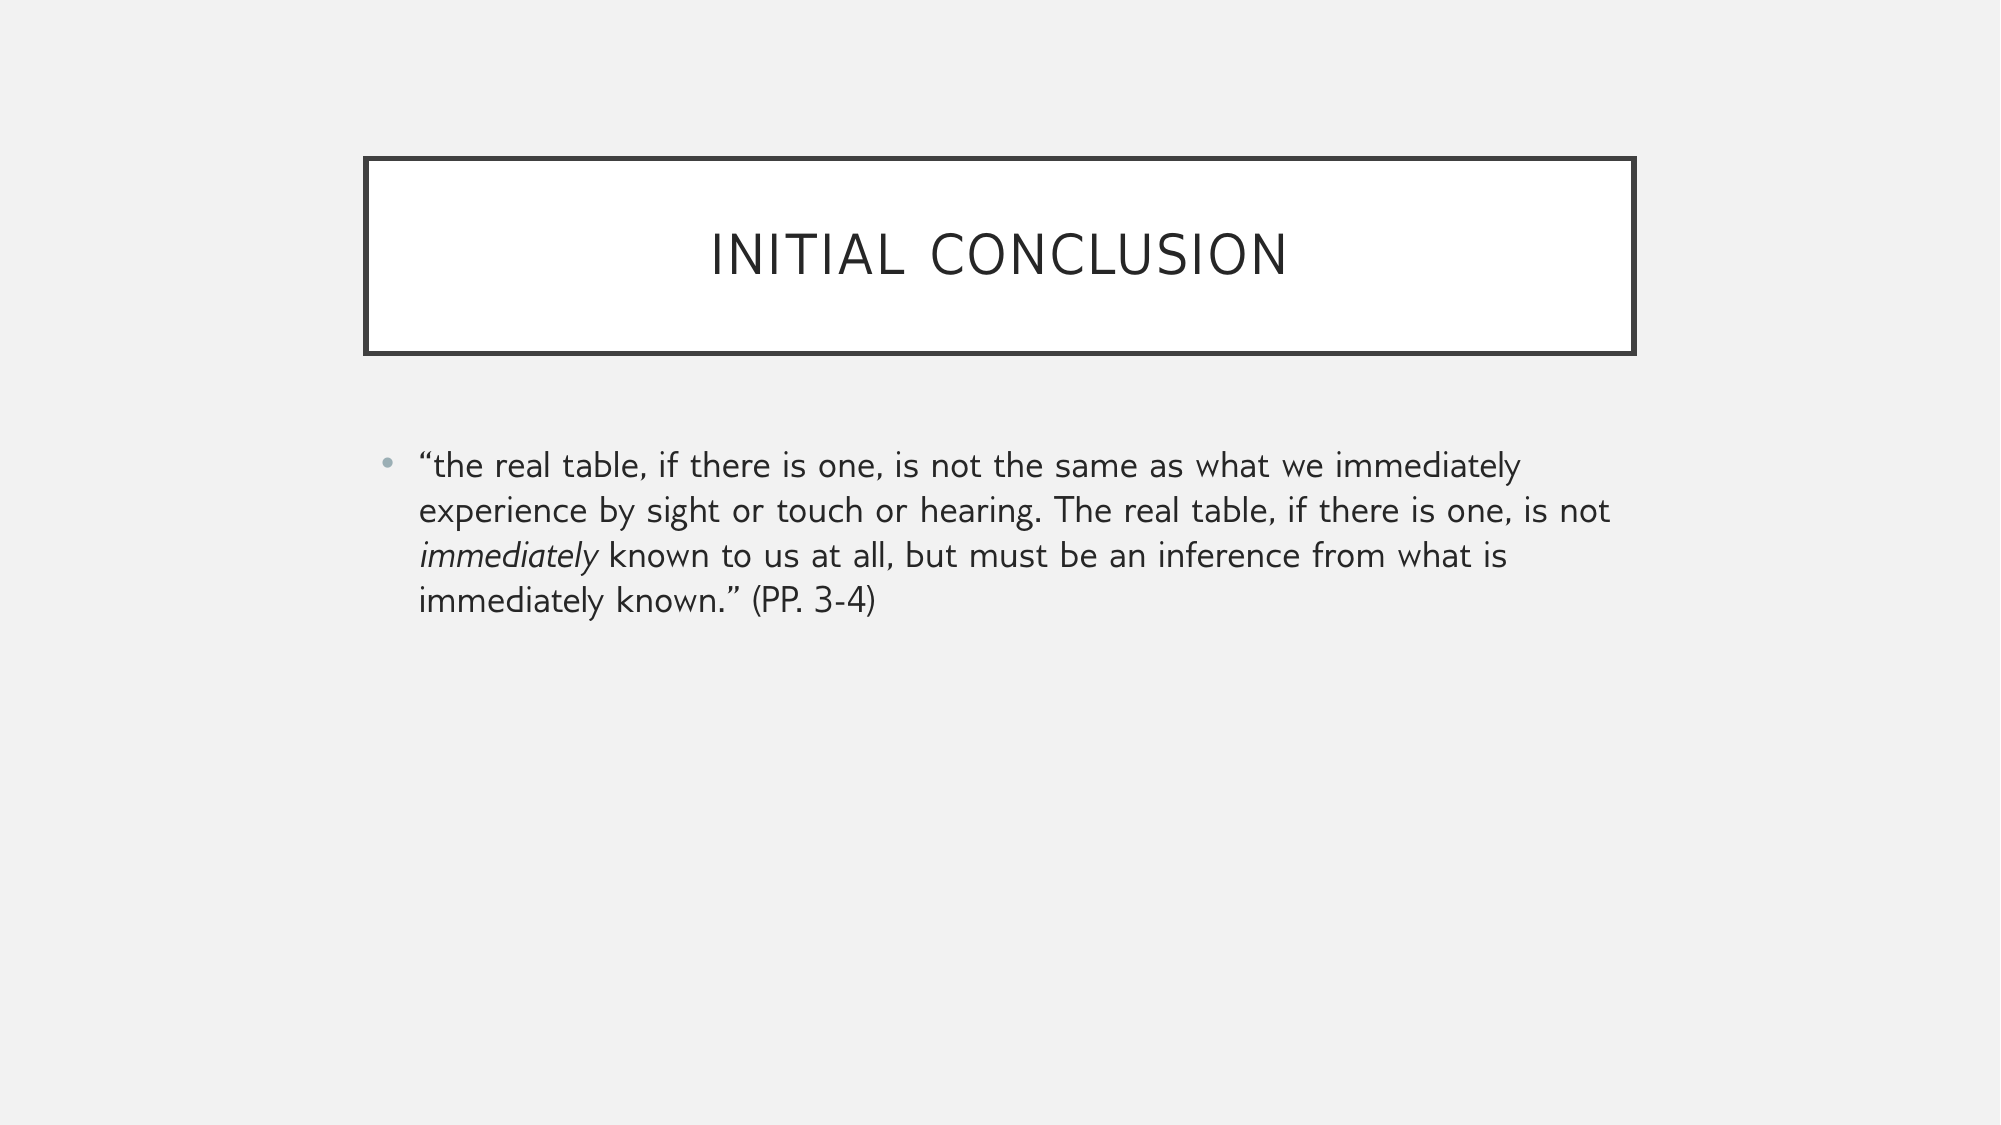

# Initial conclusion
“the real table, if there is one, is not the same as what we immediately experience by sight or touch or hearing. The real table, if there is one, is not immediately known to us at all, but must be an inference from what is immediately known.” (PP. 3-4)